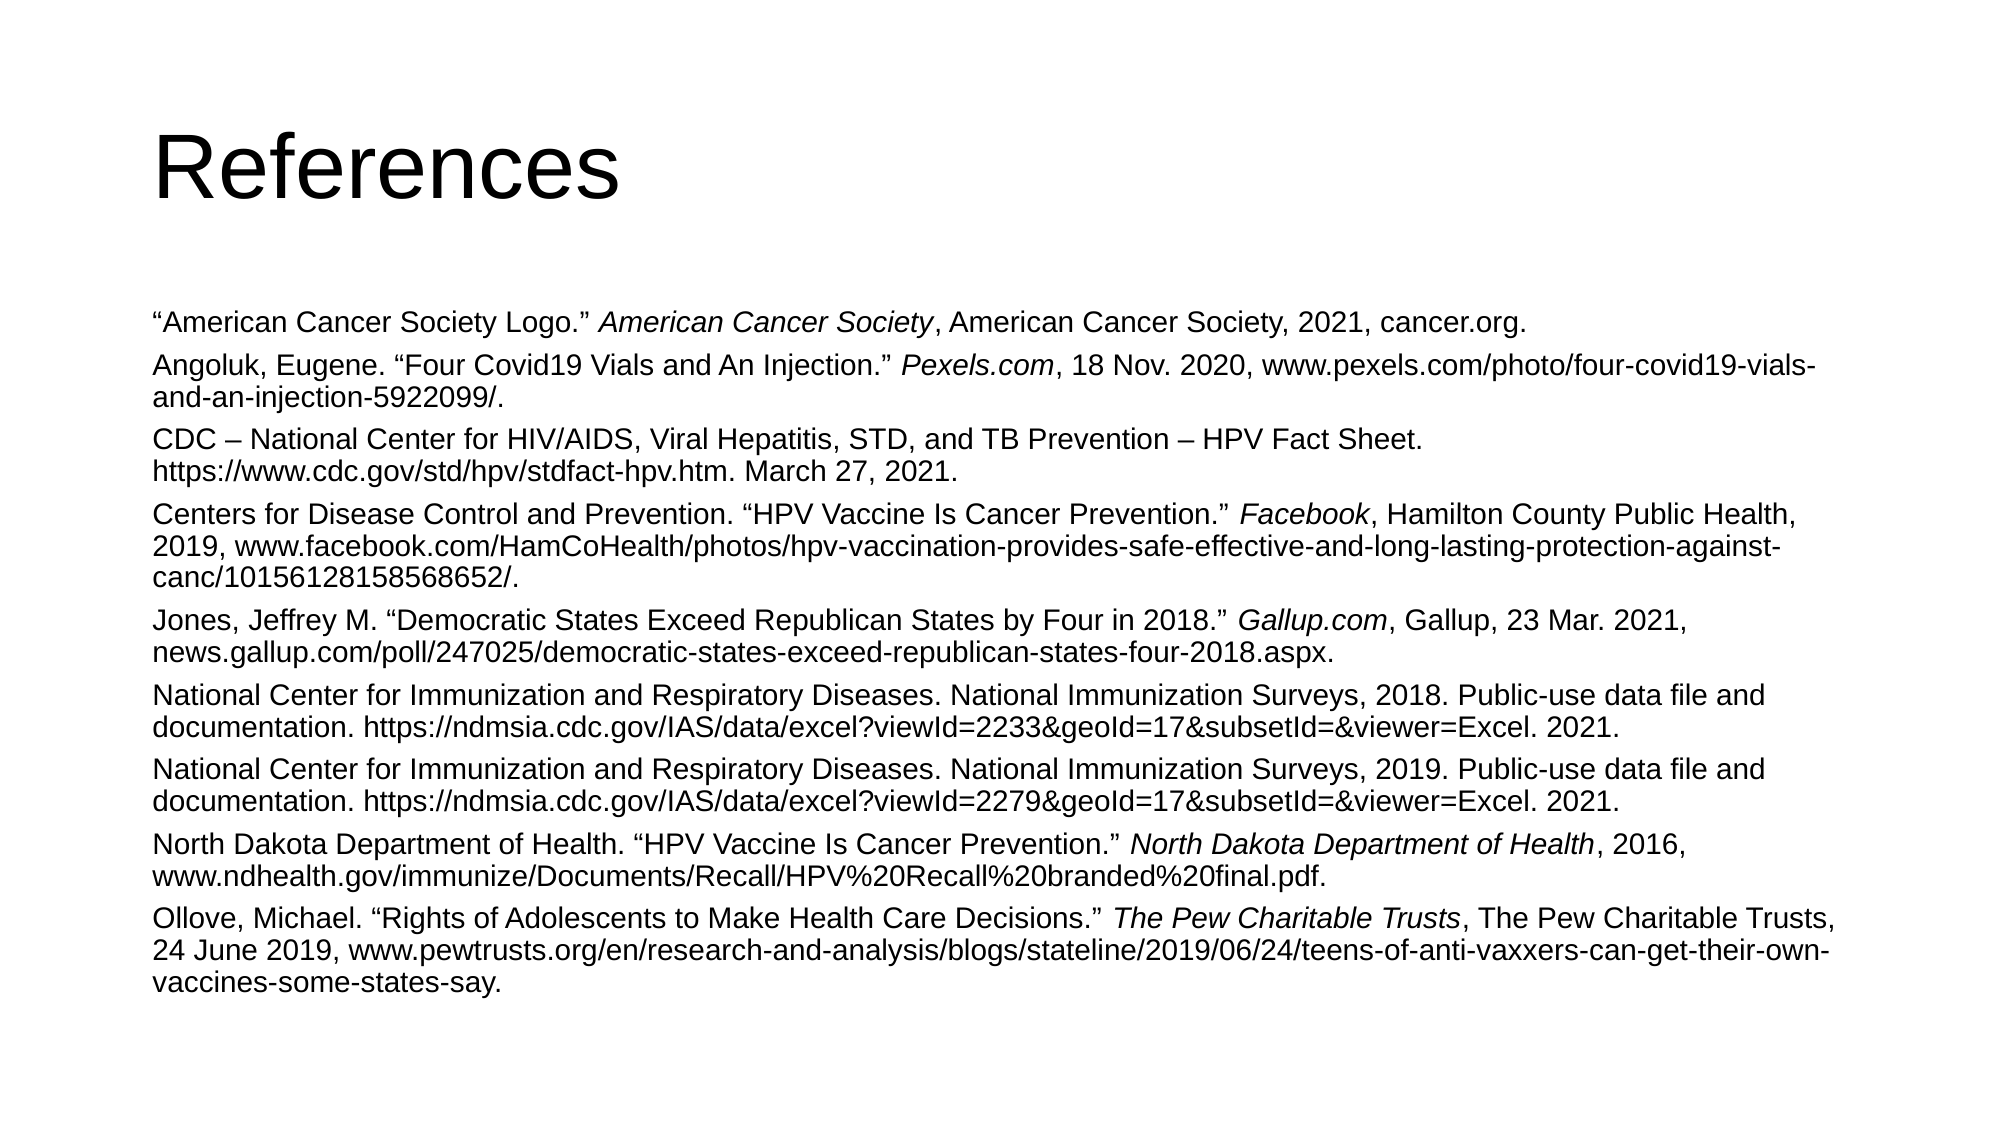

# References
“American Cancer Society Logo.” American Cancer Society, American Cancer Society, 2021, cancer.org.
Angoluk, Eugene. “Four Covid19 Vials and An Injection.” Pexels.com, 18 Nov. 2020, www.pexels.com/photo/four-covid19-vials-and-an-injection-5922099/.
CDC – National Center for HIV/AIDS, Viral Hepatitis, STD, and TB Prevention – HPV Fact Sheet. https://www.cdc.gov/std/hpv/stdfact-hpv.htm. March 27, 2021.
Centers for Disease Control and Prevention. “HPV Vaccine Is Cancer Prevention.” Facebook, Hamilton County Public Health, 2019, www.facebook.com/HamCoHealth/photos/hpv-vaccination-provides-safe-effective-and-long-lasting-protection-against-canc/10156128158568652/.
Jones, Jeffrey M. “Democratic States Exceed Republican States by Four in 2018.” Gallup.com, Gallup, 23 Mar. 2021, news.gallup.com/poll/247025/democratic-states-exceed-republican-states-four-2018.aspx.
National Center for Immunization and Respiratory Diseases. National Immunization Surveys, 2018. Public-use data file and documentation. https://ndmsia.cdc.gov/IAS/data/excel?viewId=2233&geoId=17&subsetId=&viewer=Excel. 2021.
National Center for Immunization and Respiratory Diseases. National Immunization Surveys, 2019. Public-use data file and documentation. https://ndmsia.cdc.gov/IAS/data/excel?viewId=2279&geoId=17&subsetId=&viewer=Excel. 2021.
North Dakota Department of Health. “HPV Vaccine Is Cancer Prevention.” North Dakota Department of Health, 2016, www.ndhealth.gov/immunize/Documents/Recall/HPV%20Recall%20branded%20final.pdf.
Ollove, Michael. “Rights of Adolescents to Make Health Care Decisions.” The Pew Charitable Trusts, The Pew Charitable Trusts, 24 June 2019, www.pewtrusts.org/en/research-and-analysis/blogs/stateline/2019/06/24/teens-of-anti-vaxxers-can-get-their-own-vaccines-some-states-say.